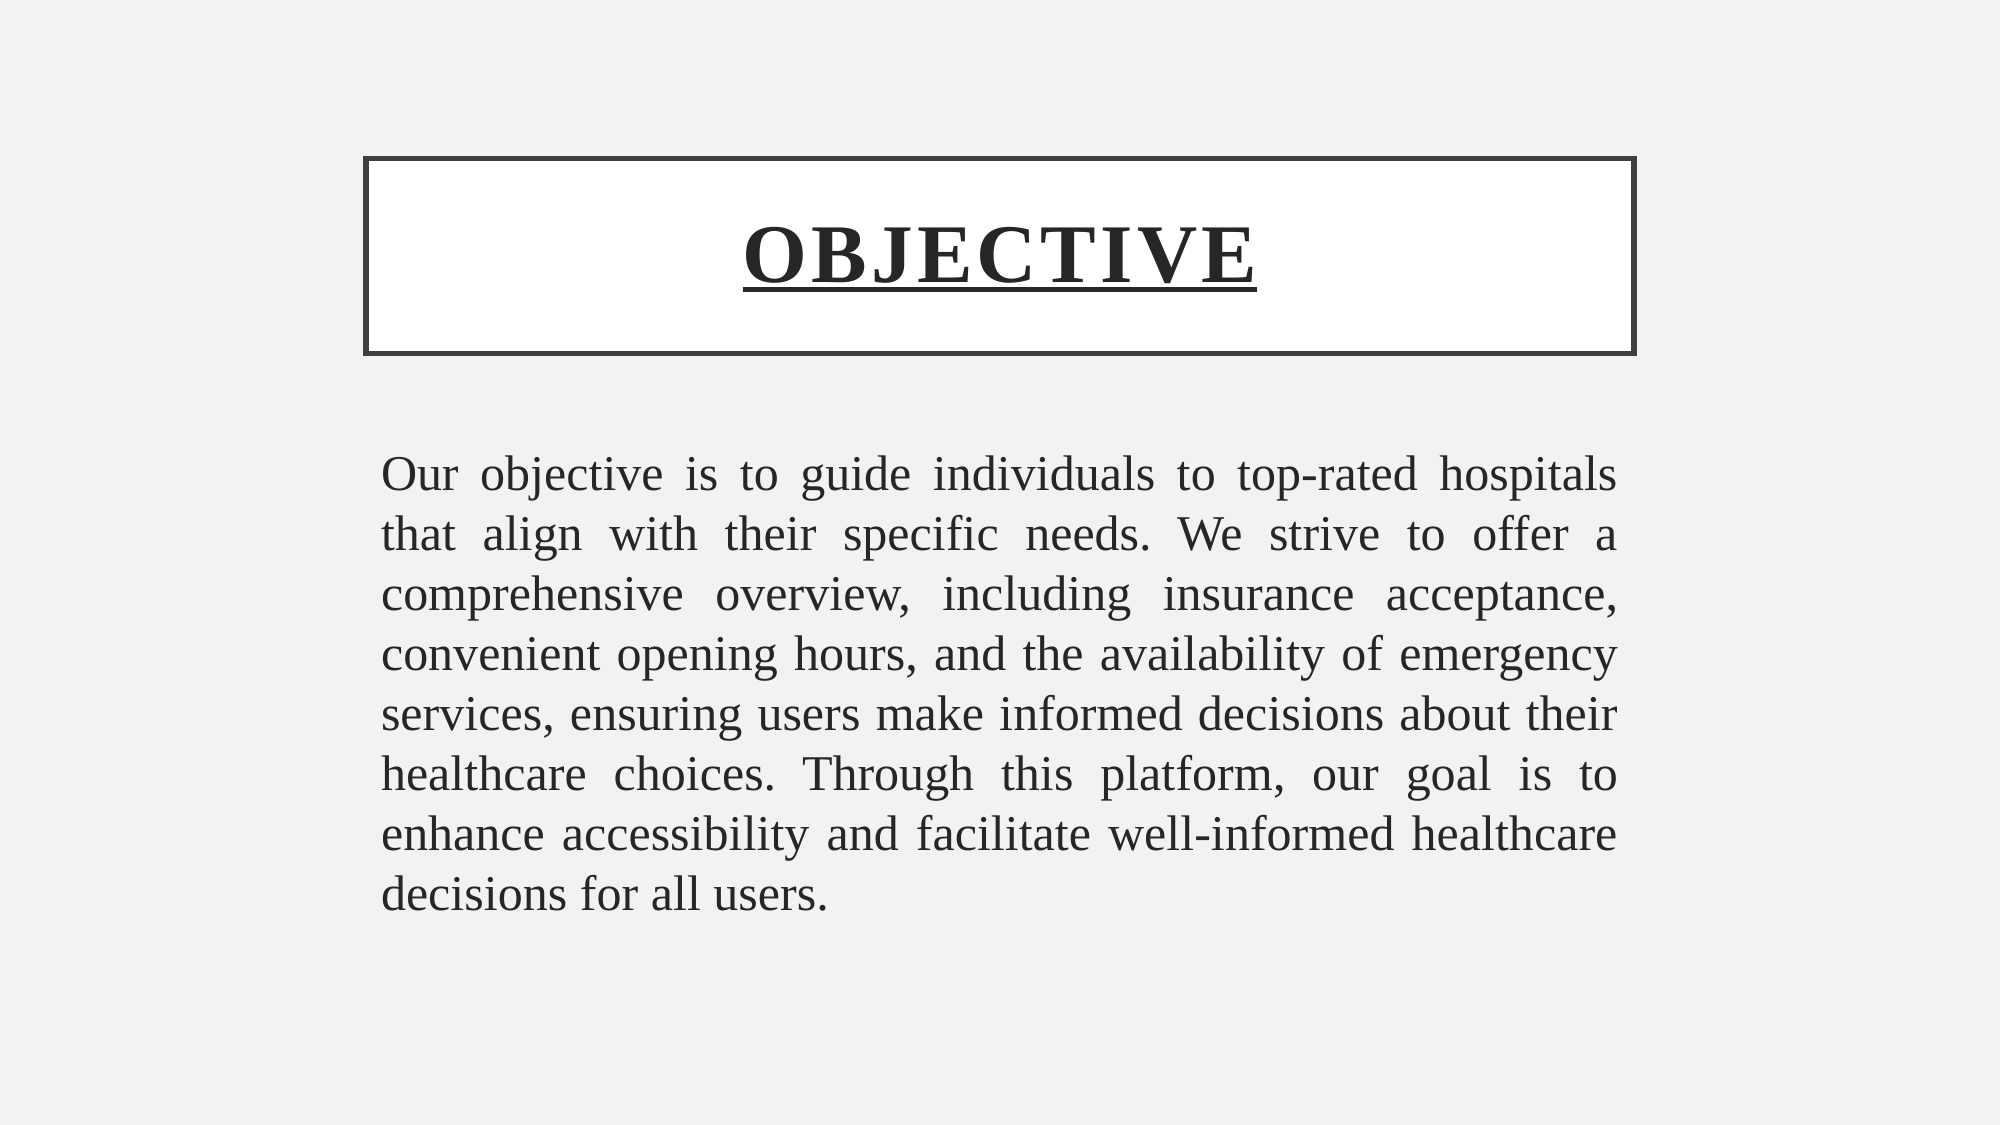

# OBJECTIVE
Our objective is to guide individuals to top-rated hospitals that align with their specific needs. We strive to offer a comprehensive overview, including insurance acceptance, convenient opening hours, and the availability of emergency services, ensuring users make informed decisions about their healthcare choices. Through this platform, our goal is to enhance accessibility and facilitate well-informed healthcare decisions for all users.